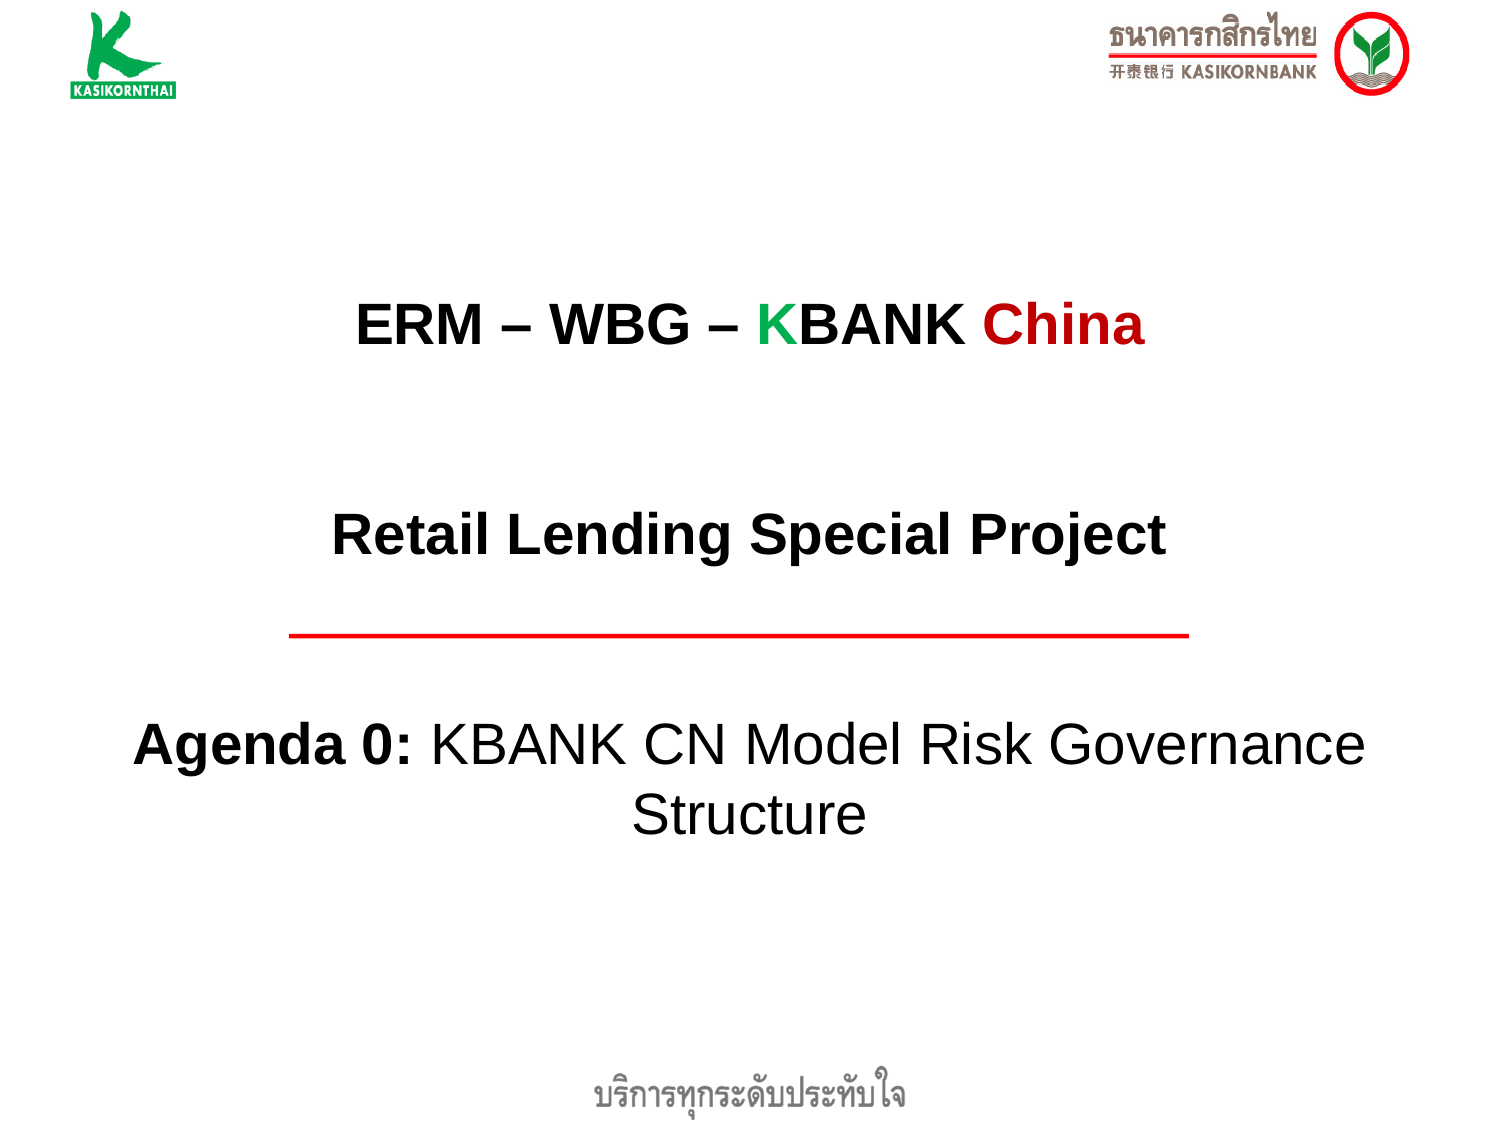

ERM – WBG – KBANK China

Retail Lending Special Project

Agenda 0: KBANK CN Model Risk Governance Structure